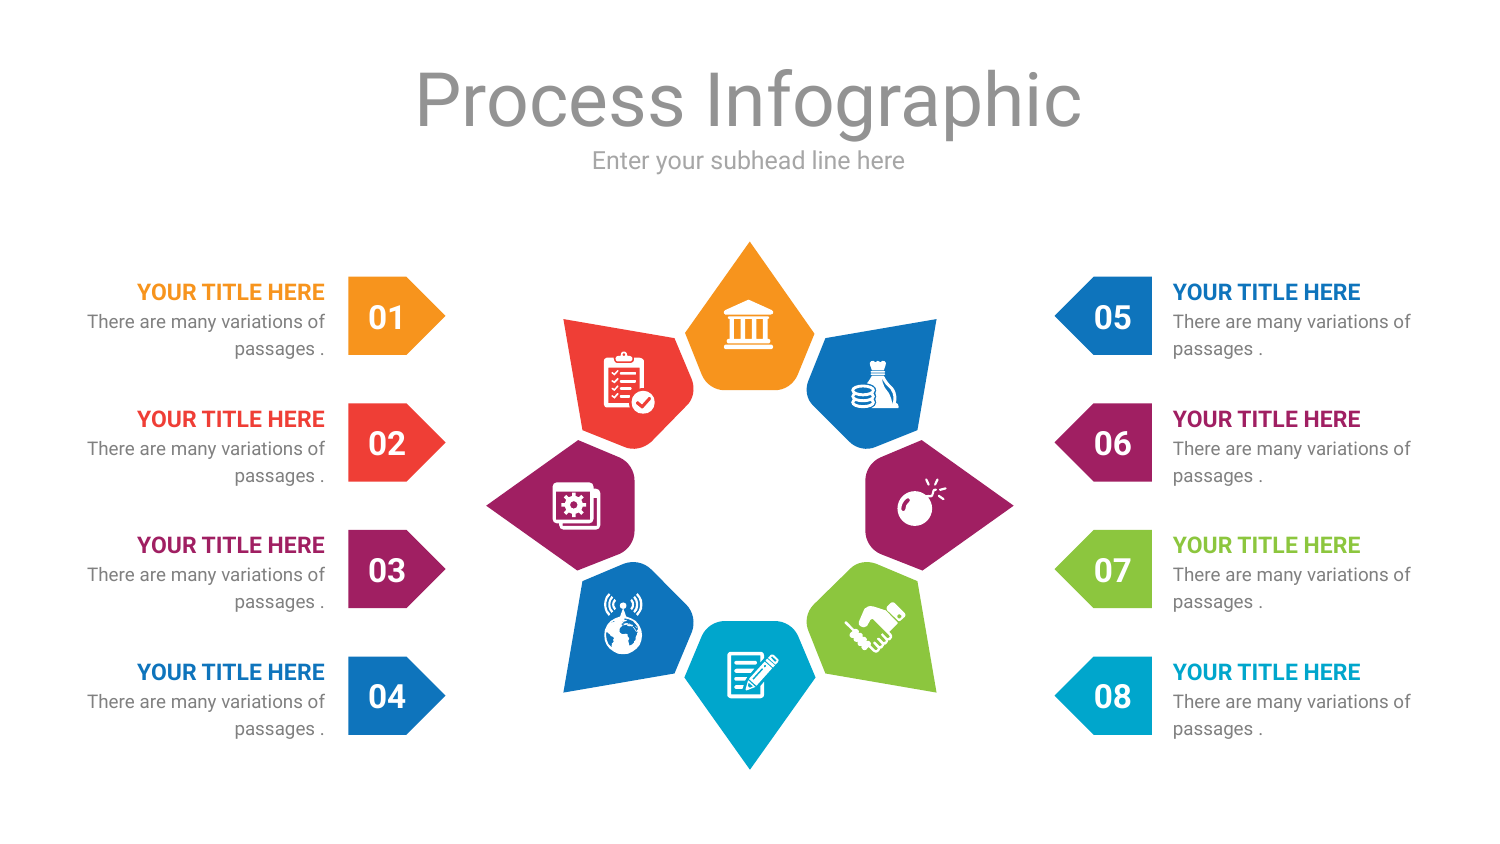

# Process Infographic
Enter your subhead line here

YOUR TITLE HERE
There are many variations of passages .
YOUR TITLE HERE
There are many variations of passages .
01
05

YOUR TITLE HERE
There are many variations of passages .
YOUR TITLE HERE
There are many variations of passages .
02
06

YOUR TITLE HERE
There are many variations of passages .
YOUR TITLE HERE
There are many variations of passages .
03
07

YOUR TITLE HERE
There are many variations of passages .

YOUR TITLE HERE
There are many variations of passages .
04
08